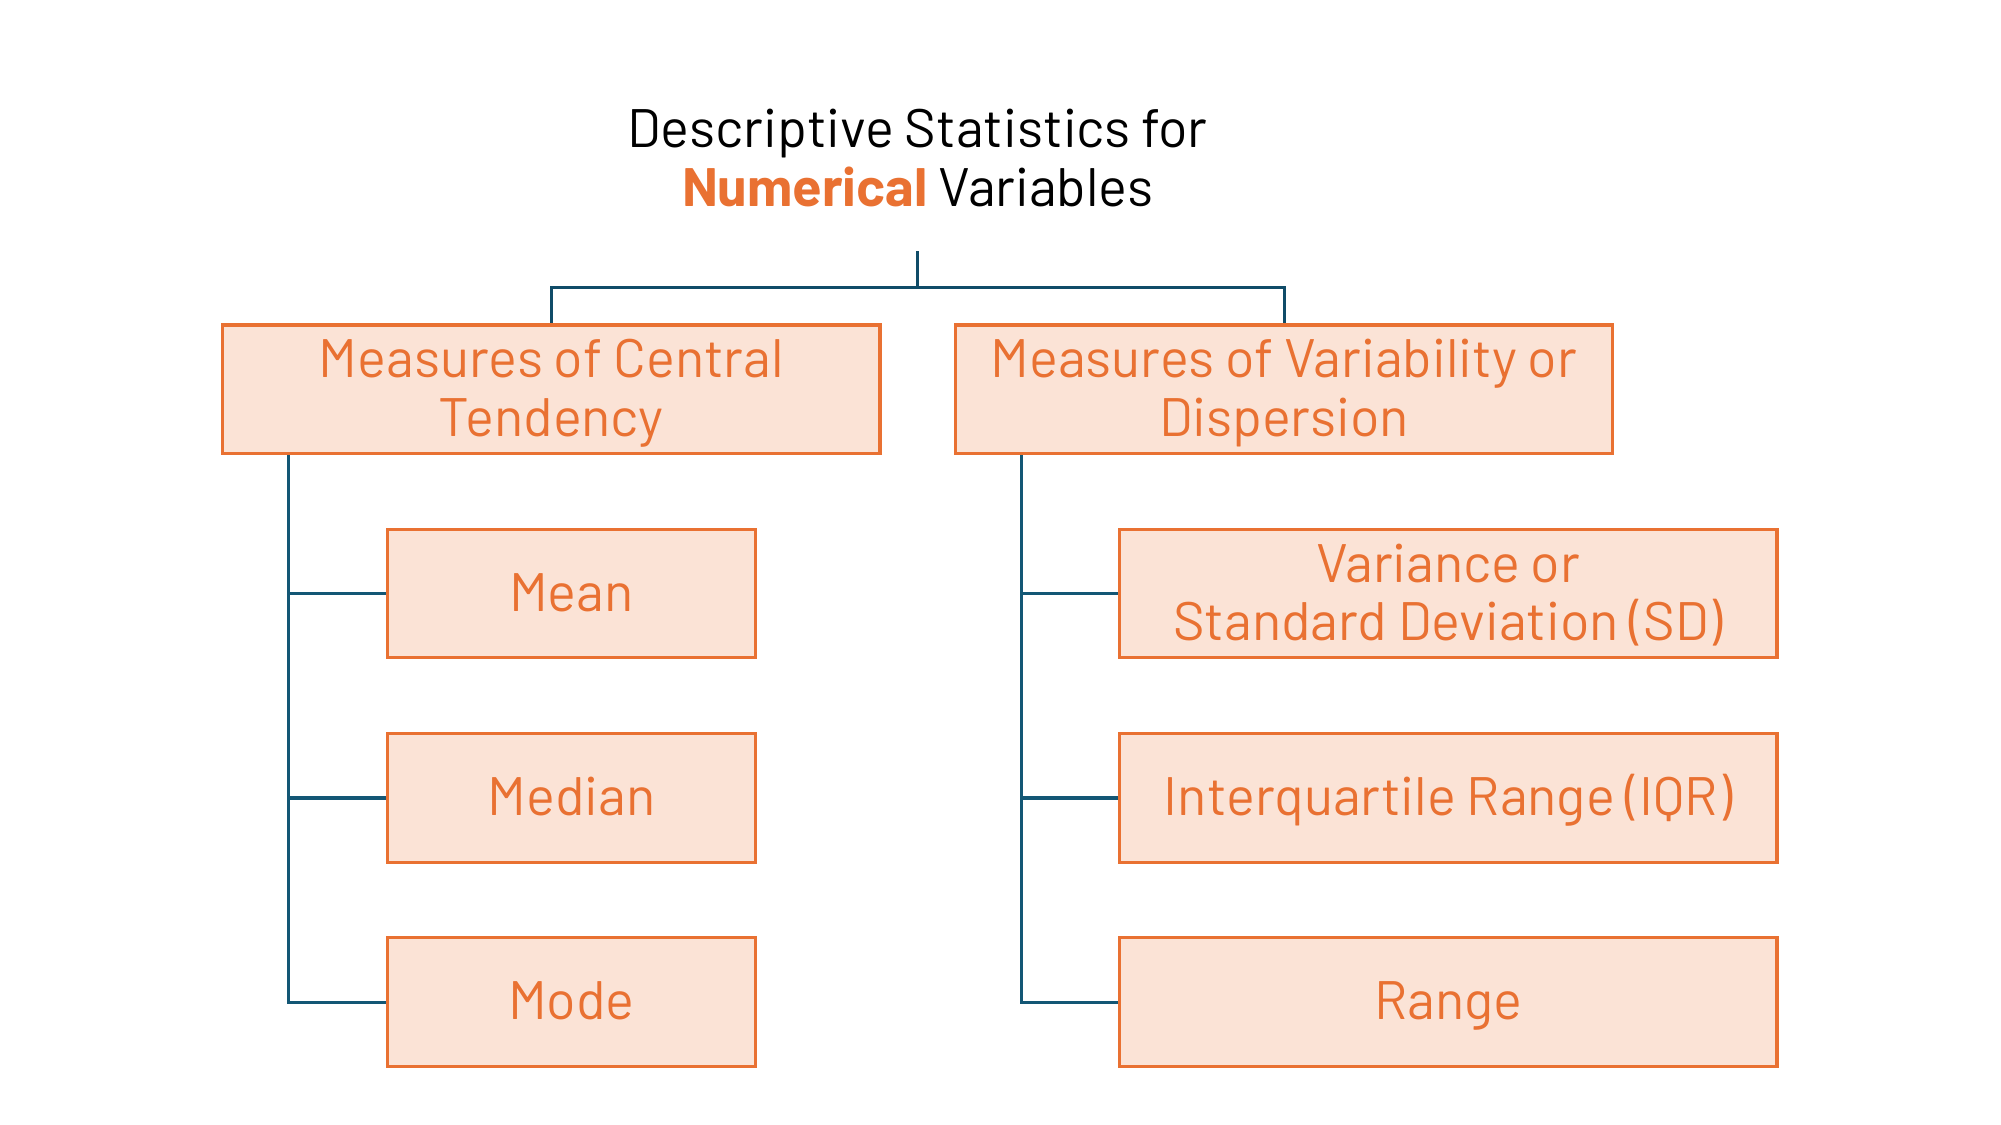

Descriptive Statistics for Numerical Variables
Measures of Central Tendency
Mean
Median
Mode
Measures of Variability or Dispersion
Variance or
Standard Deviation (SD)
Interquartile Range (IQR)
Range